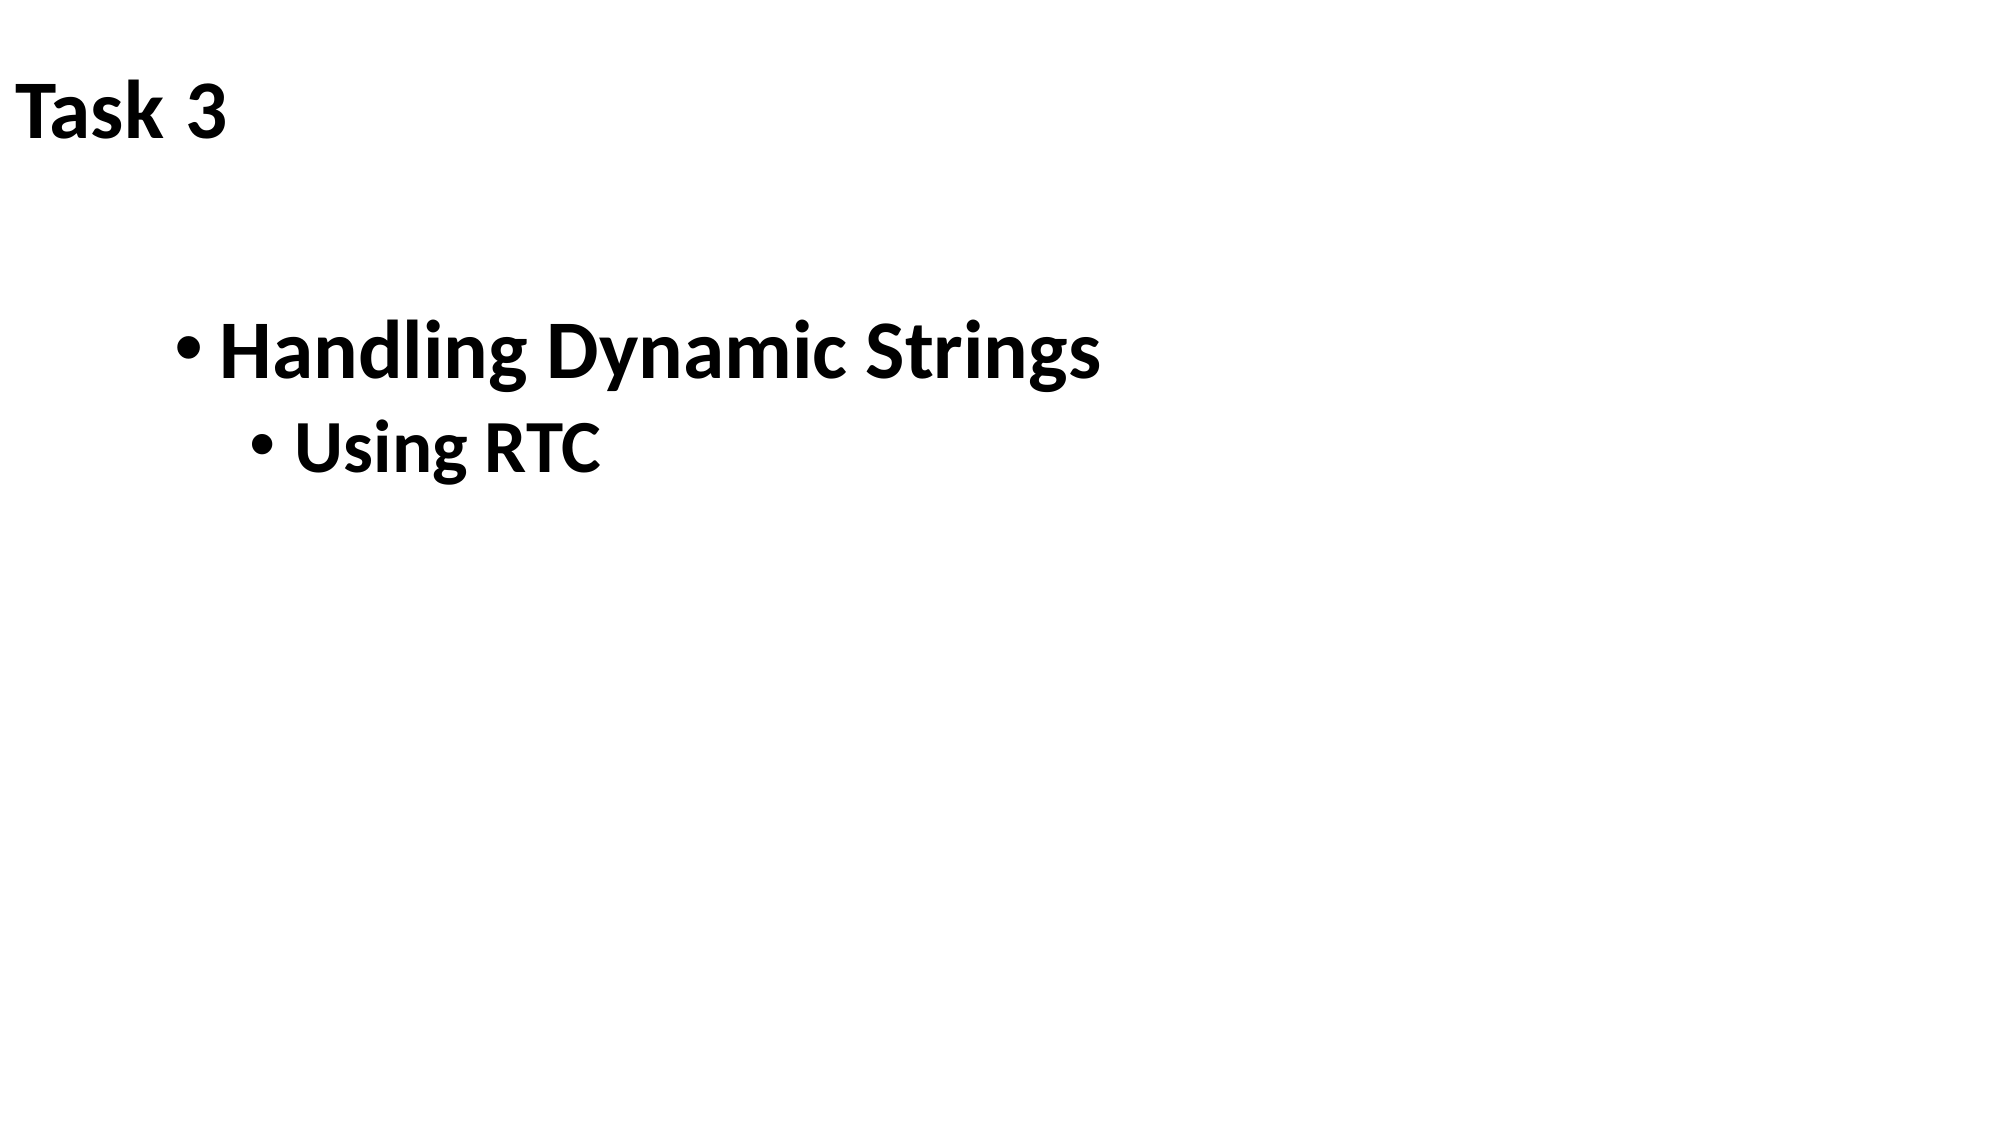

# Task 3
Handling Dynamic Strings
Using RTC